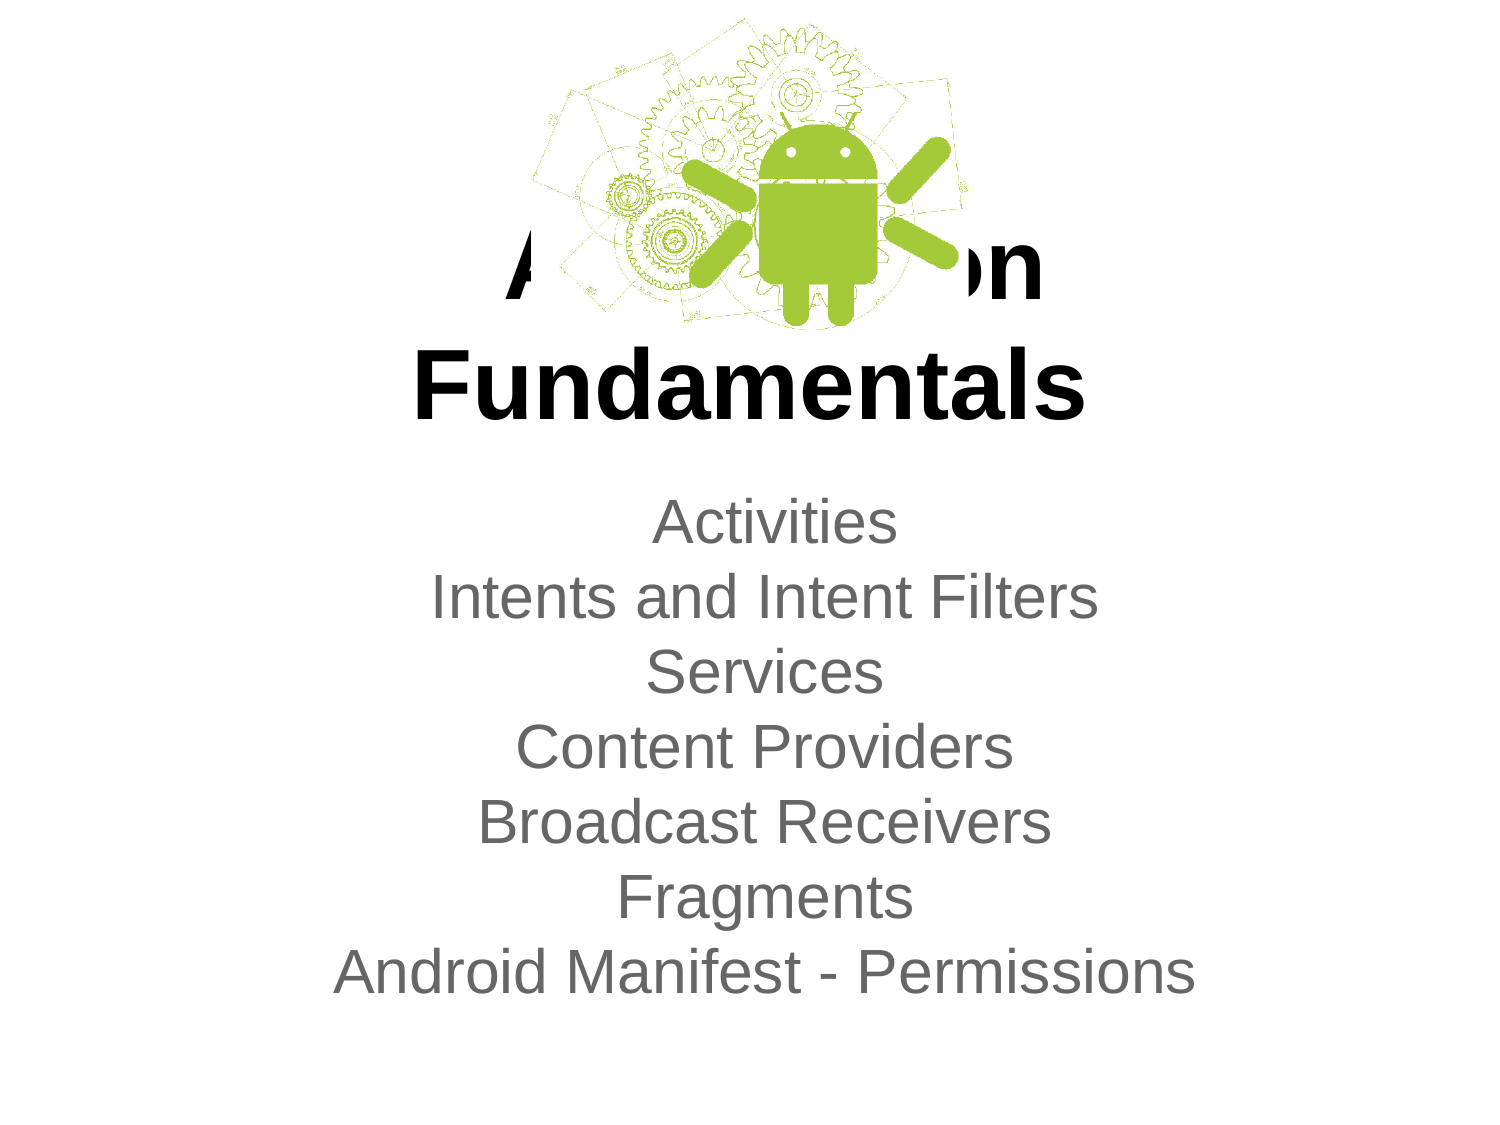

# Application Fundamentals
Activities
Intents and Intent Filters
Services
Content Providers
Broadcast Receivers
Fragments
Android Manifest - Permissions